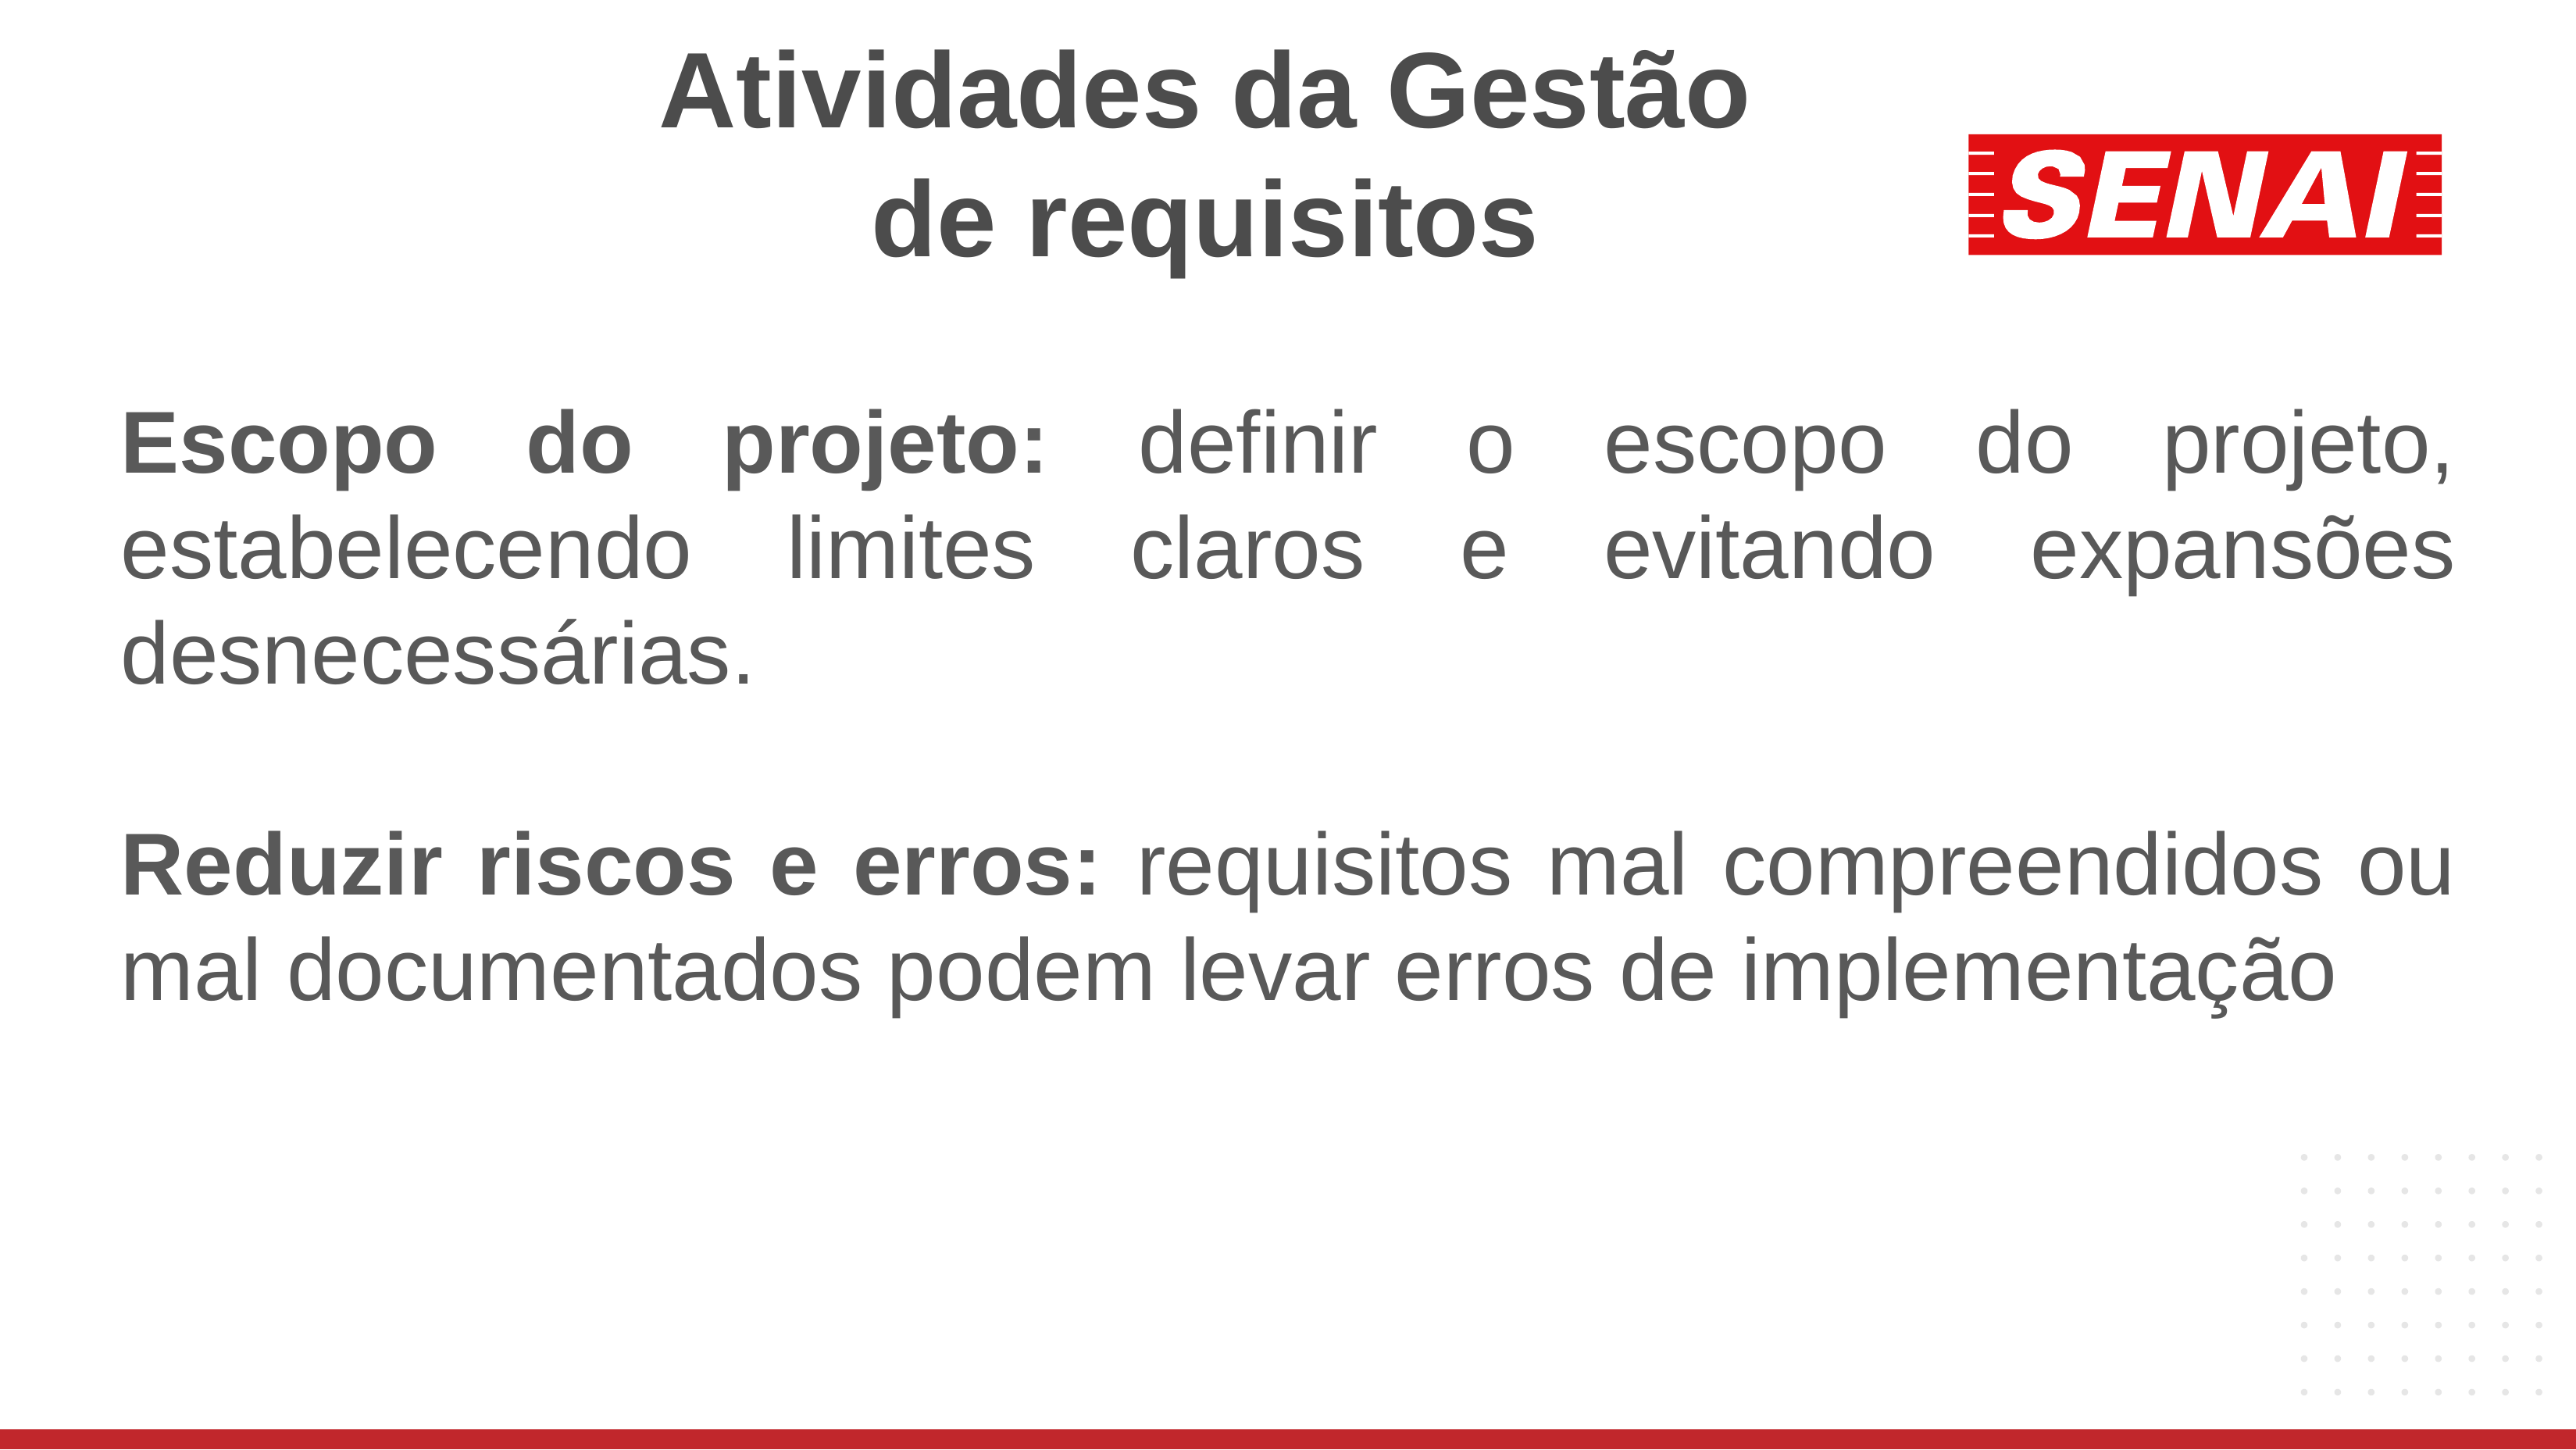

# Atividades da Gestão de requisitos

Escopo do projeto: definir o escopo do projeto, estabelecendo limites claros e evitando expansões desnecessárias.

Reduzir riscos e erros: requisitos mal compreendidos ou mal documentados podem levar erros de implementação